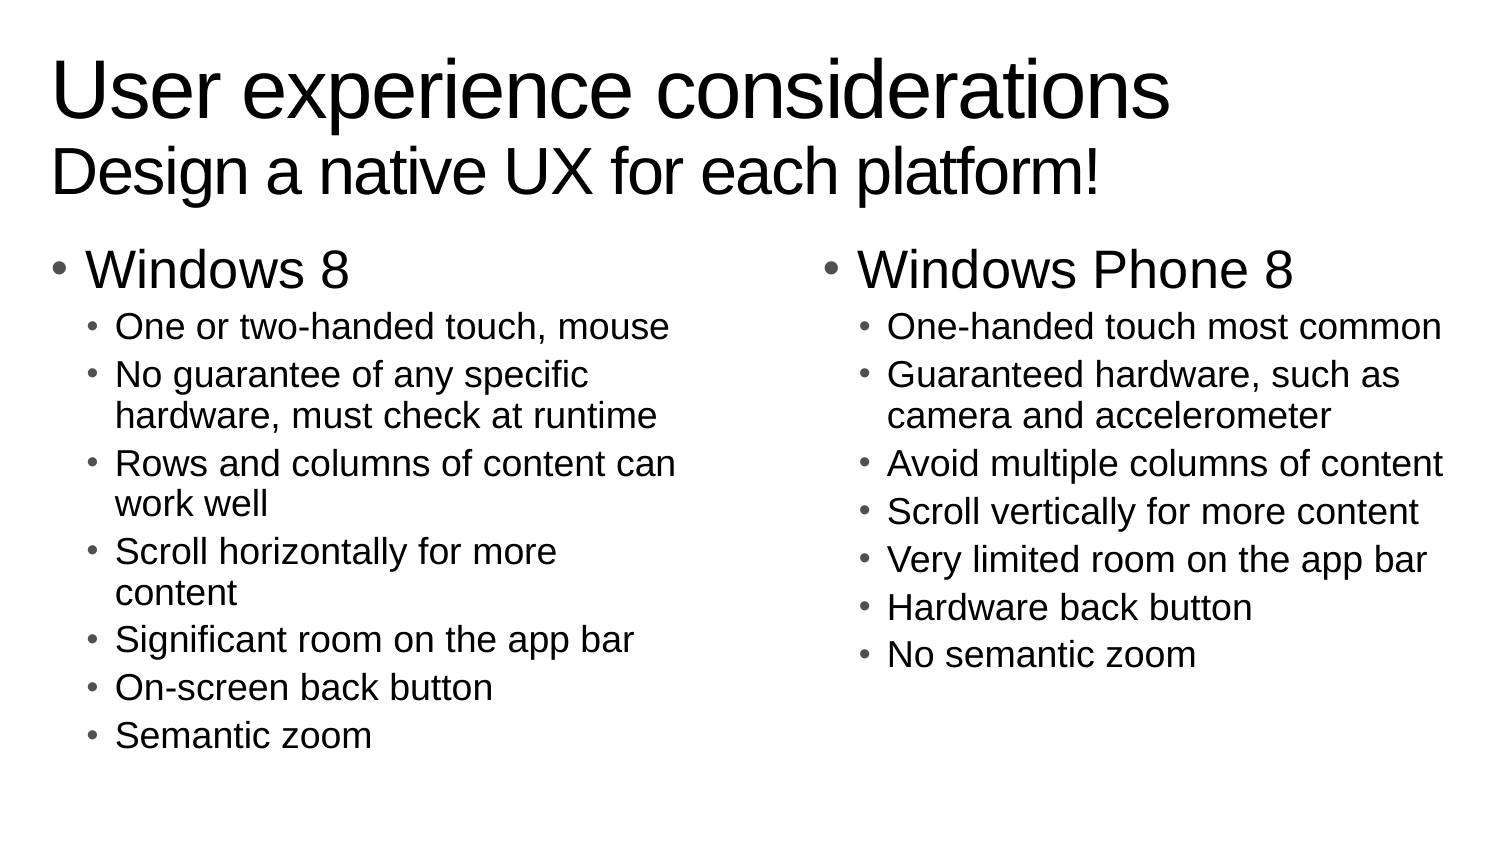

# User experience considerations Design a native UX for each platform!
Windows 8
One or two-handed touch, mouse
No guarantee of any specific hardware, must check at runtime
Rows and columns of content can work well
Scroll horizontally for more content
Significant room on the app bar
On-screen back button
Semantic zoom
Windows Phone 8
One-handed touch most common
Guaranteed hardware, such as camera and accelerometer
Avoid multiple columns of content
Scroll vertically for more content
Very limited room on the app bar
Hardware back button
No semantic zoom